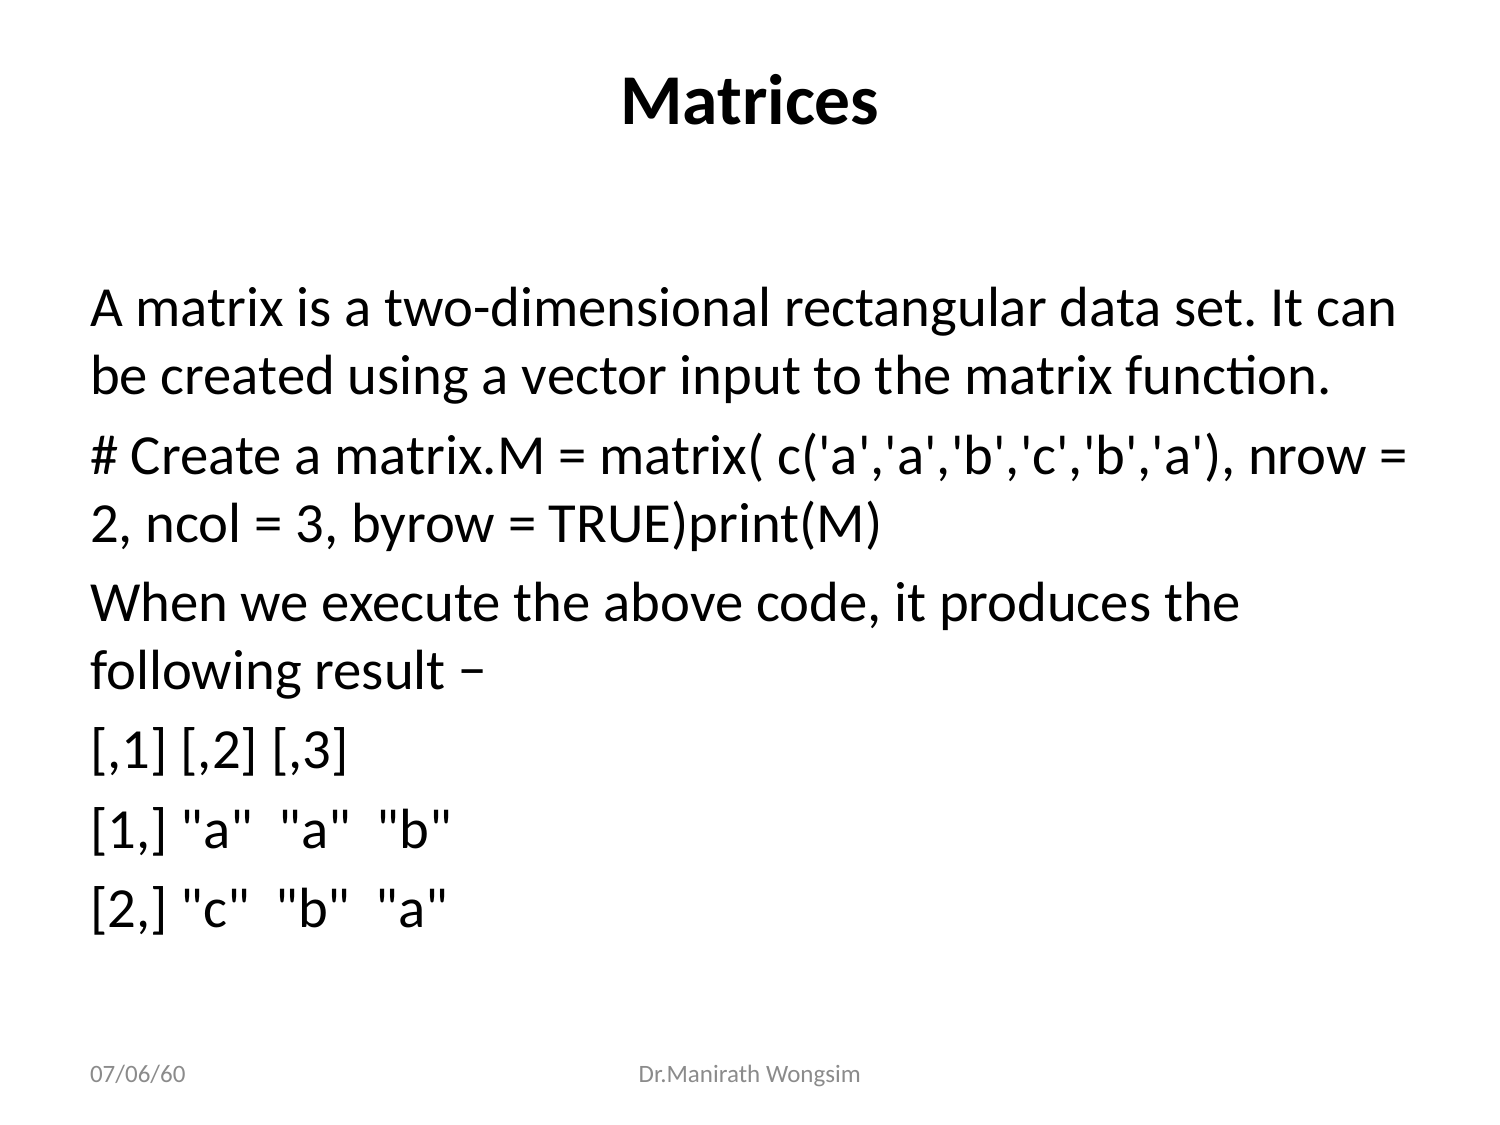

# Matrices
A matrix is a two-dimensional rectangular data set. It can be created using a vector input to the matrix function.
# Create a matrix.M = matrix( c('a','a','b','c','b','a'), nrow = 2, ncol = 3, byrow = TRUE)print(M)
When we execute the above code, it produces the following result −
[,1] [,2] [,3]
[1,] "a"  "a"  "b"
[2,] "c"  "b"  "a"

07/06/60
Dr.Manirath Wongsim